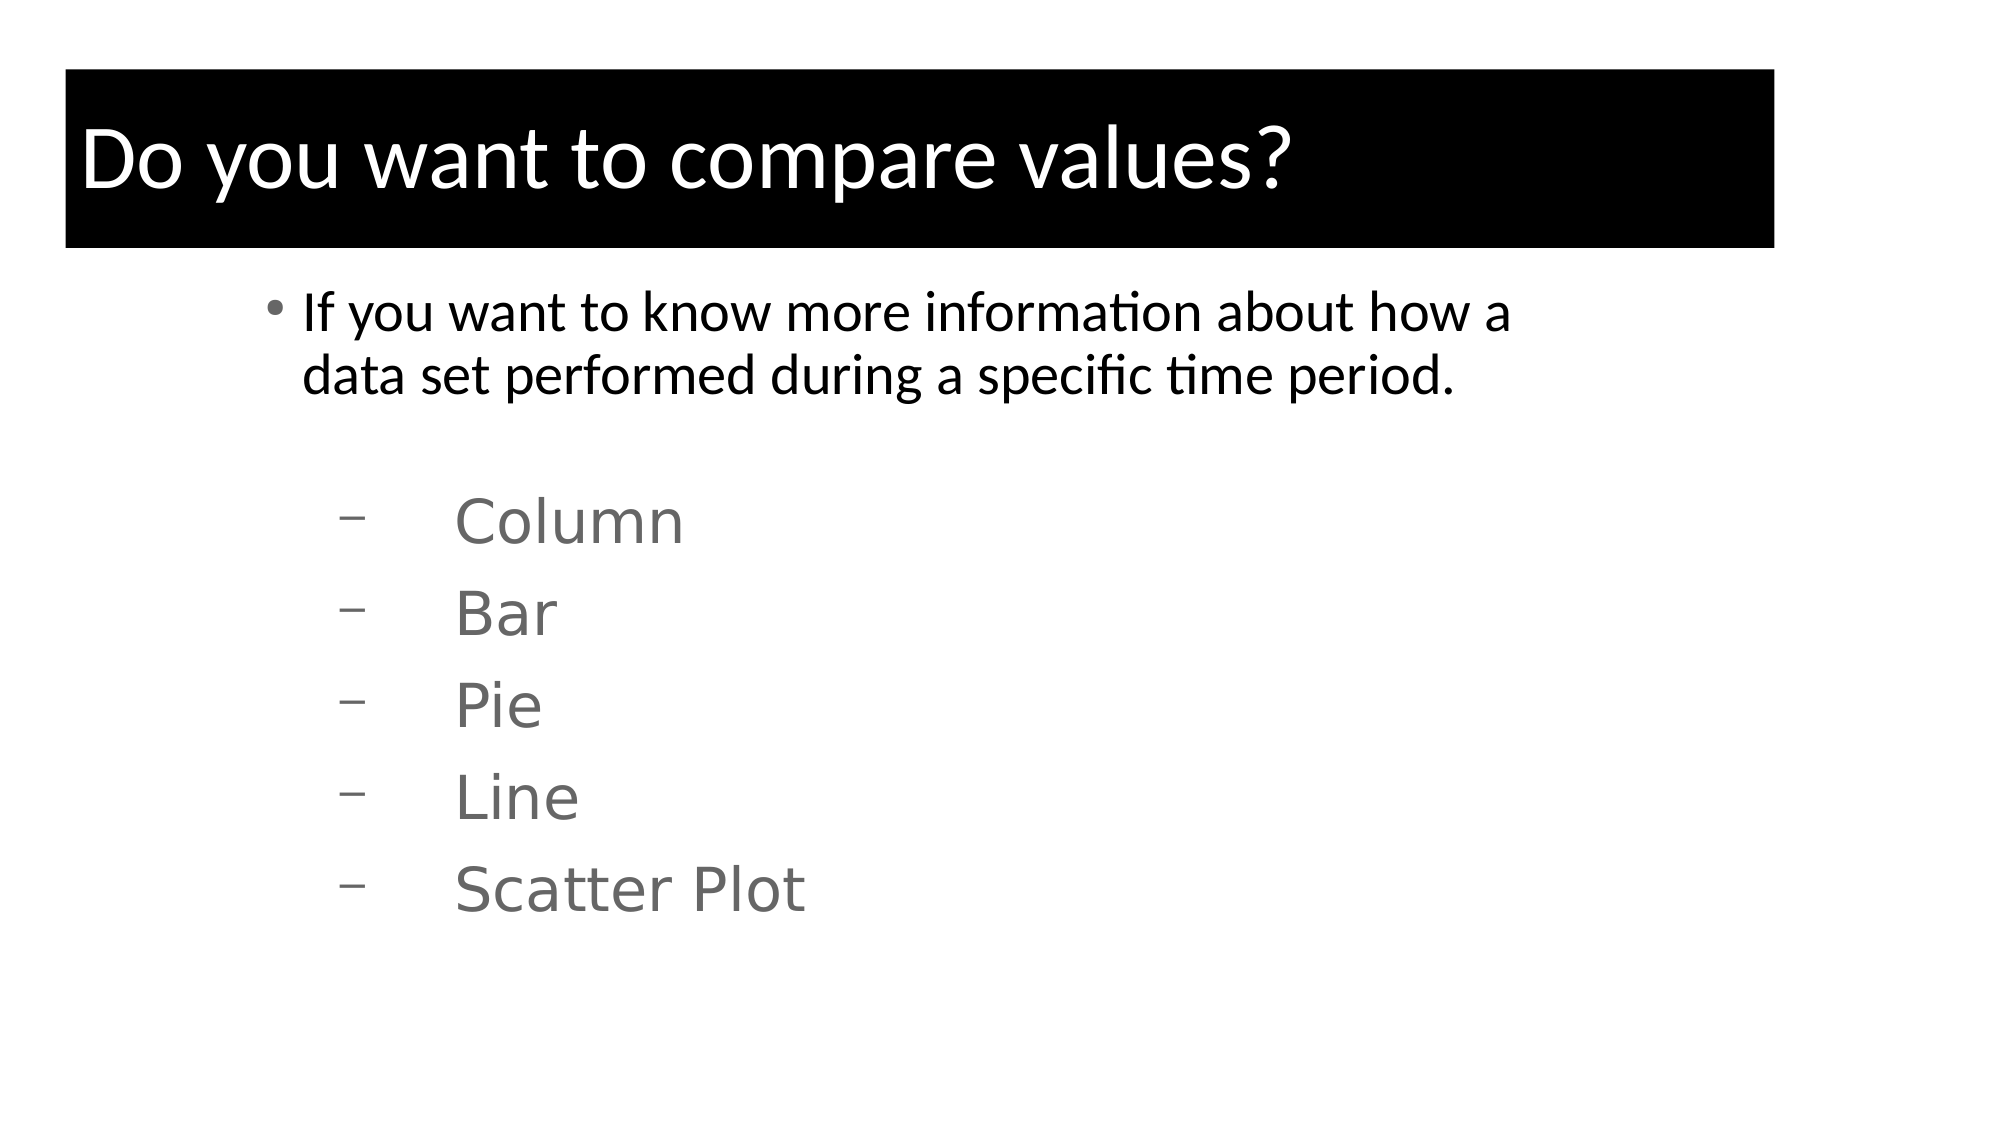

Do you want to compare values?
If you want to know more information about how a data set performed during a specific time period.

    Column
    Bar
    Pie
    Line
    Scatter Plot